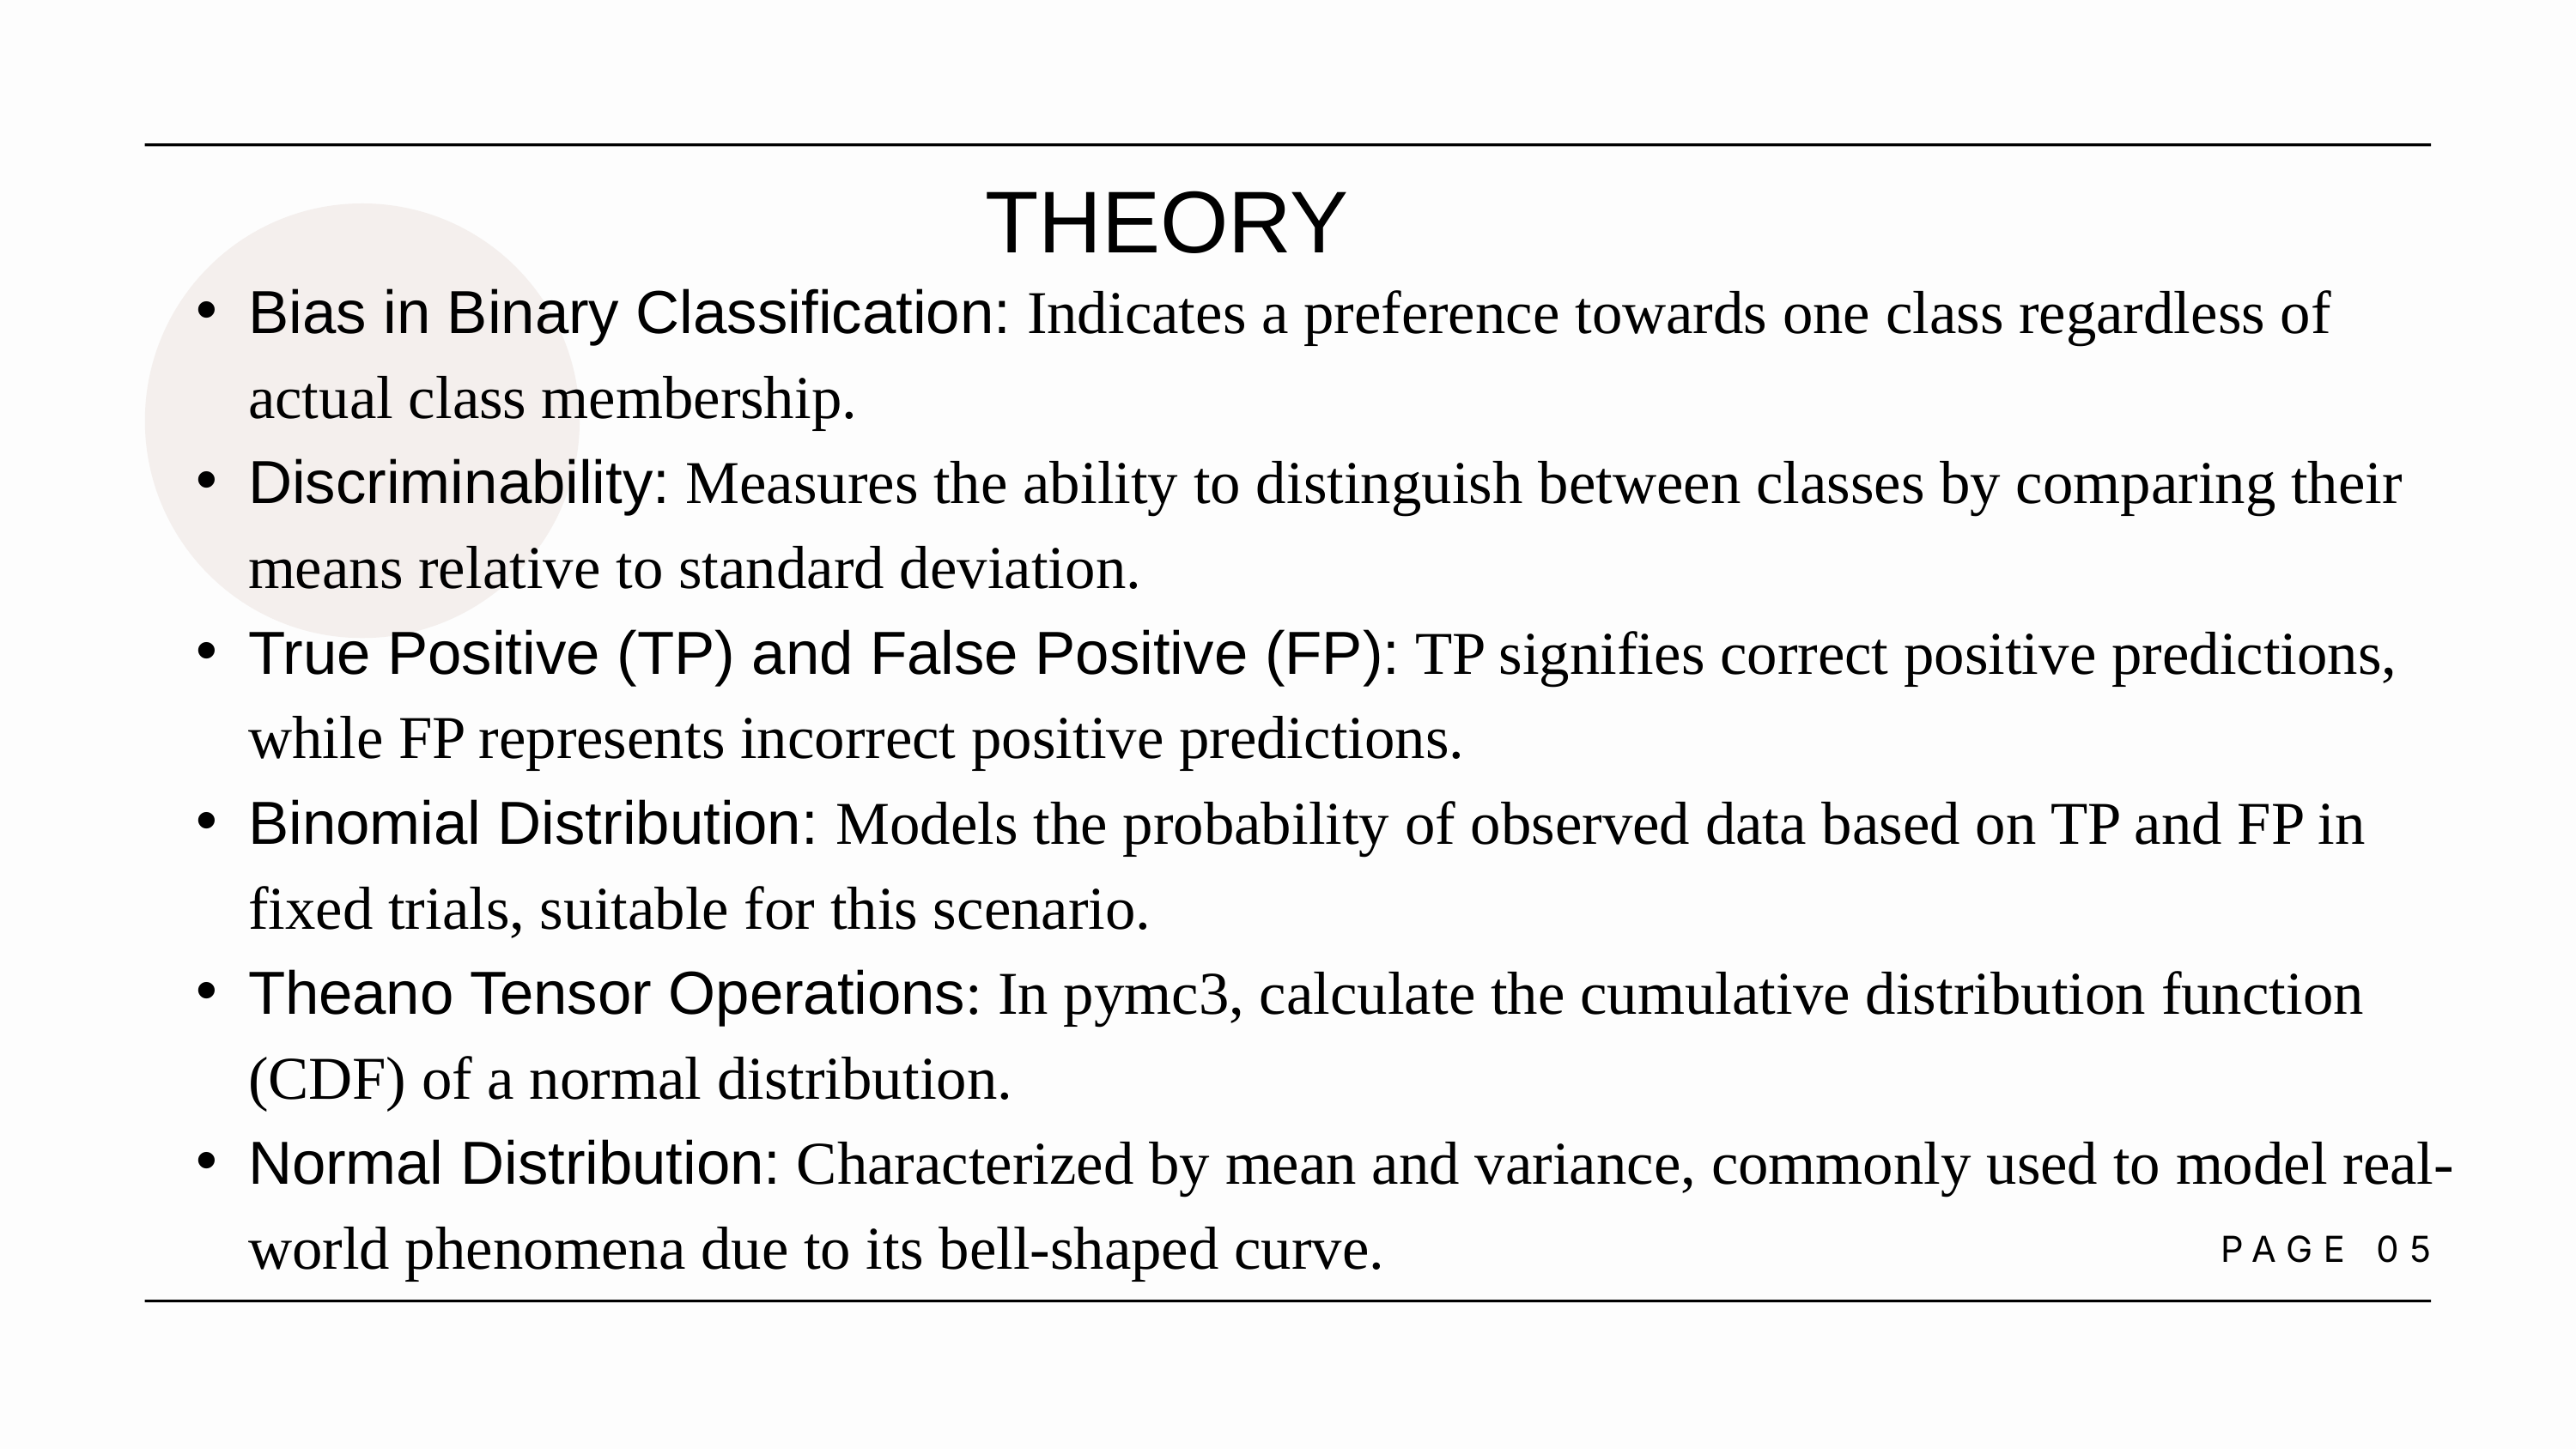

THEORY

Bias in Binary Classification: Indicates a preference towards one class regardless of actual class membership.
Discriminability: Measures the ability to distinguish between classes by comparing their means relative to standard deviation.
True Positive (TP) and False Positive (FP): TP signifies correct positive predictions, while FP represents incorrect positive predictions.
Binomial Distribution: Models the probability of observed data based on TP and FP in fixed trials, suitable for this scenario.
Theano Tensor Operations: In pymc3, calculate the cumulative distribution function (CDF) of a normal distribution.
Normal Distribution: Characterized by mean and variance, commonly used to model real-world phenomena due to its bell-shaped curve.
PAGE 05